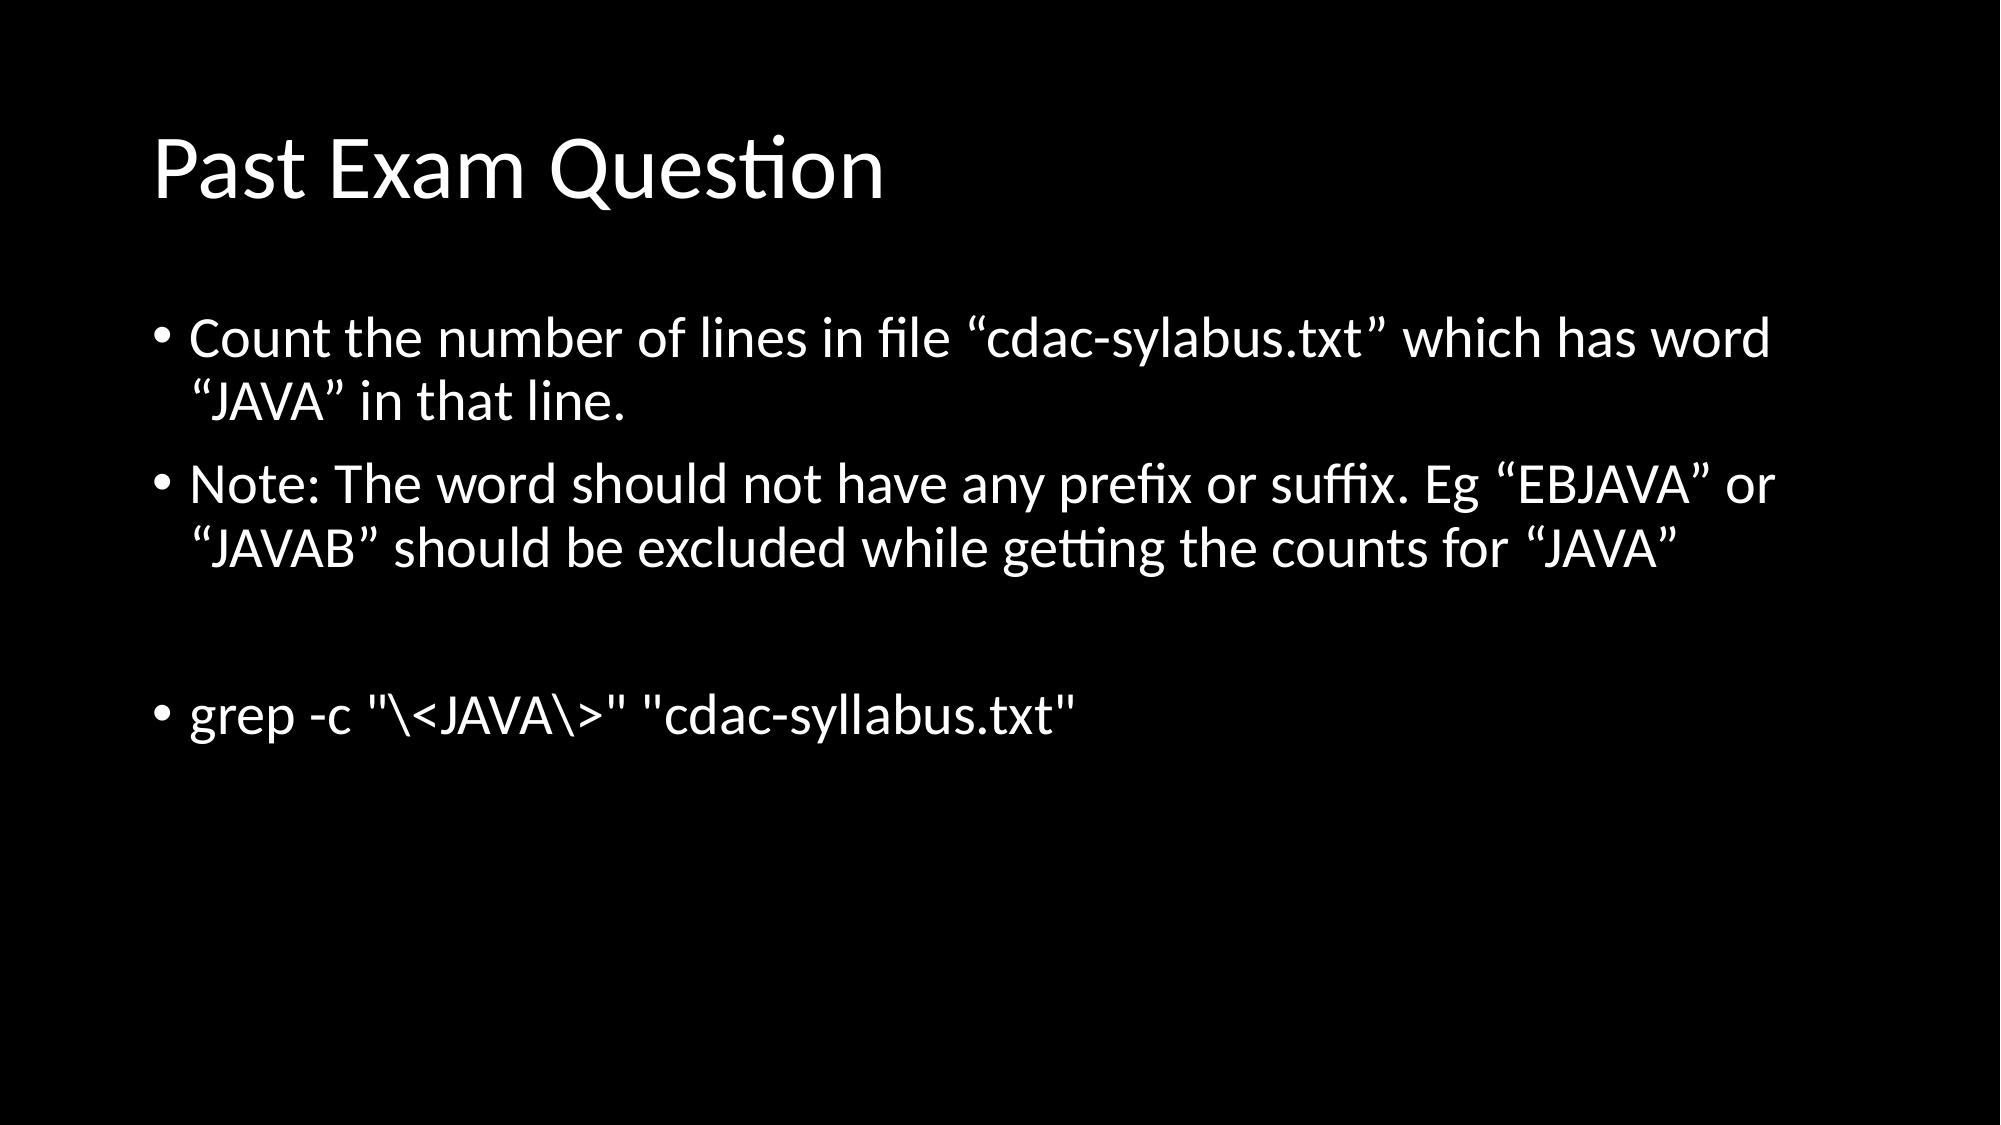

# Past Exam Question
Count the number of lines in file “cdac-sylabus.txt” which has word “JAVA” in that line.
Note: The word should not have any prefix or suffix. Eg “EBJAVA” or “JAVAB” should be excluded while getting the counts for “JAVA”

grep -c "\<JAVA\>" "cdac-syllabus.txt"